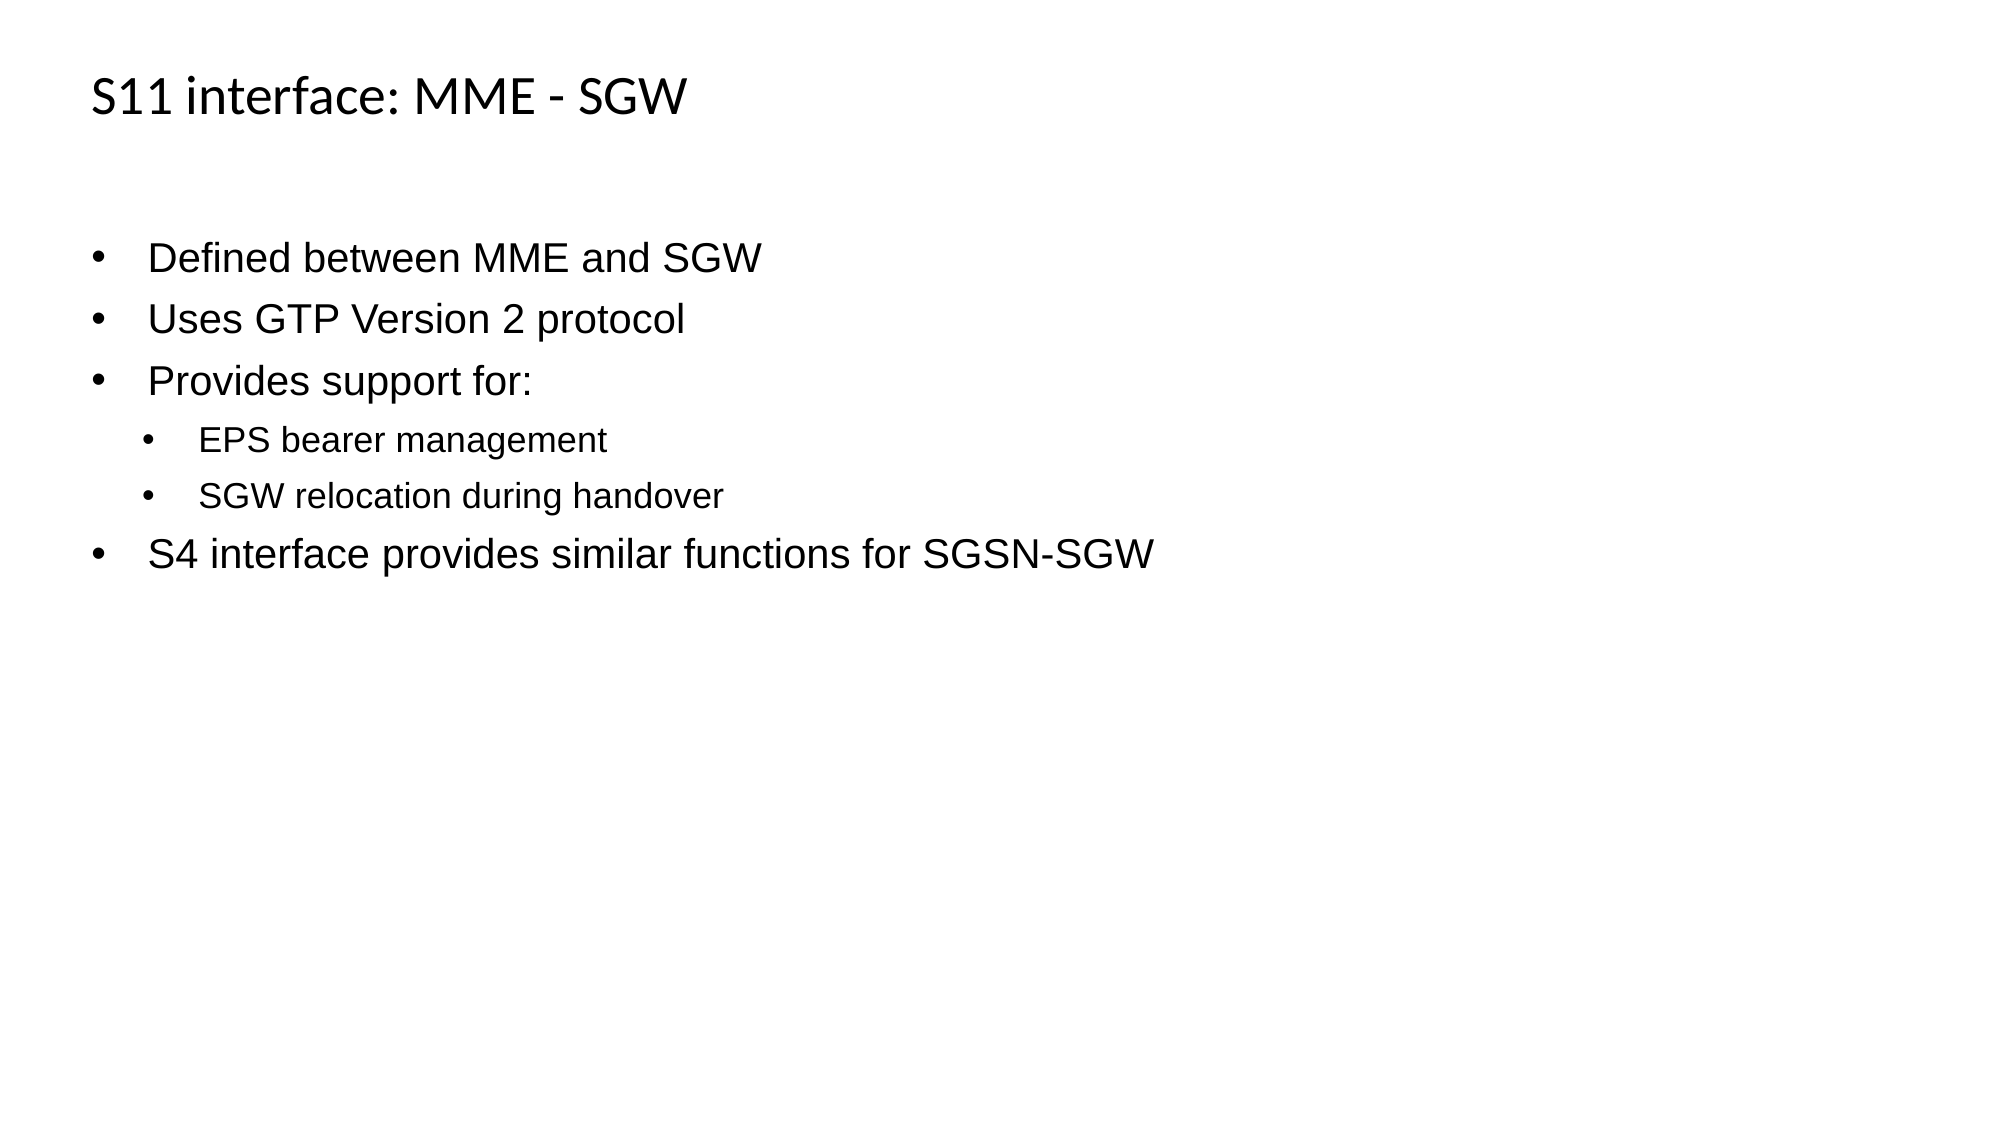

Slide excluded from Table of Contents
# S11 interface: MME - SGW
Defined between MME and SGW
Uses GTP Version 2 protocol
Provides support for:
EPS bearer management
SGW relocation during handover
S4 interface provides similar functions for SGSN-SGW